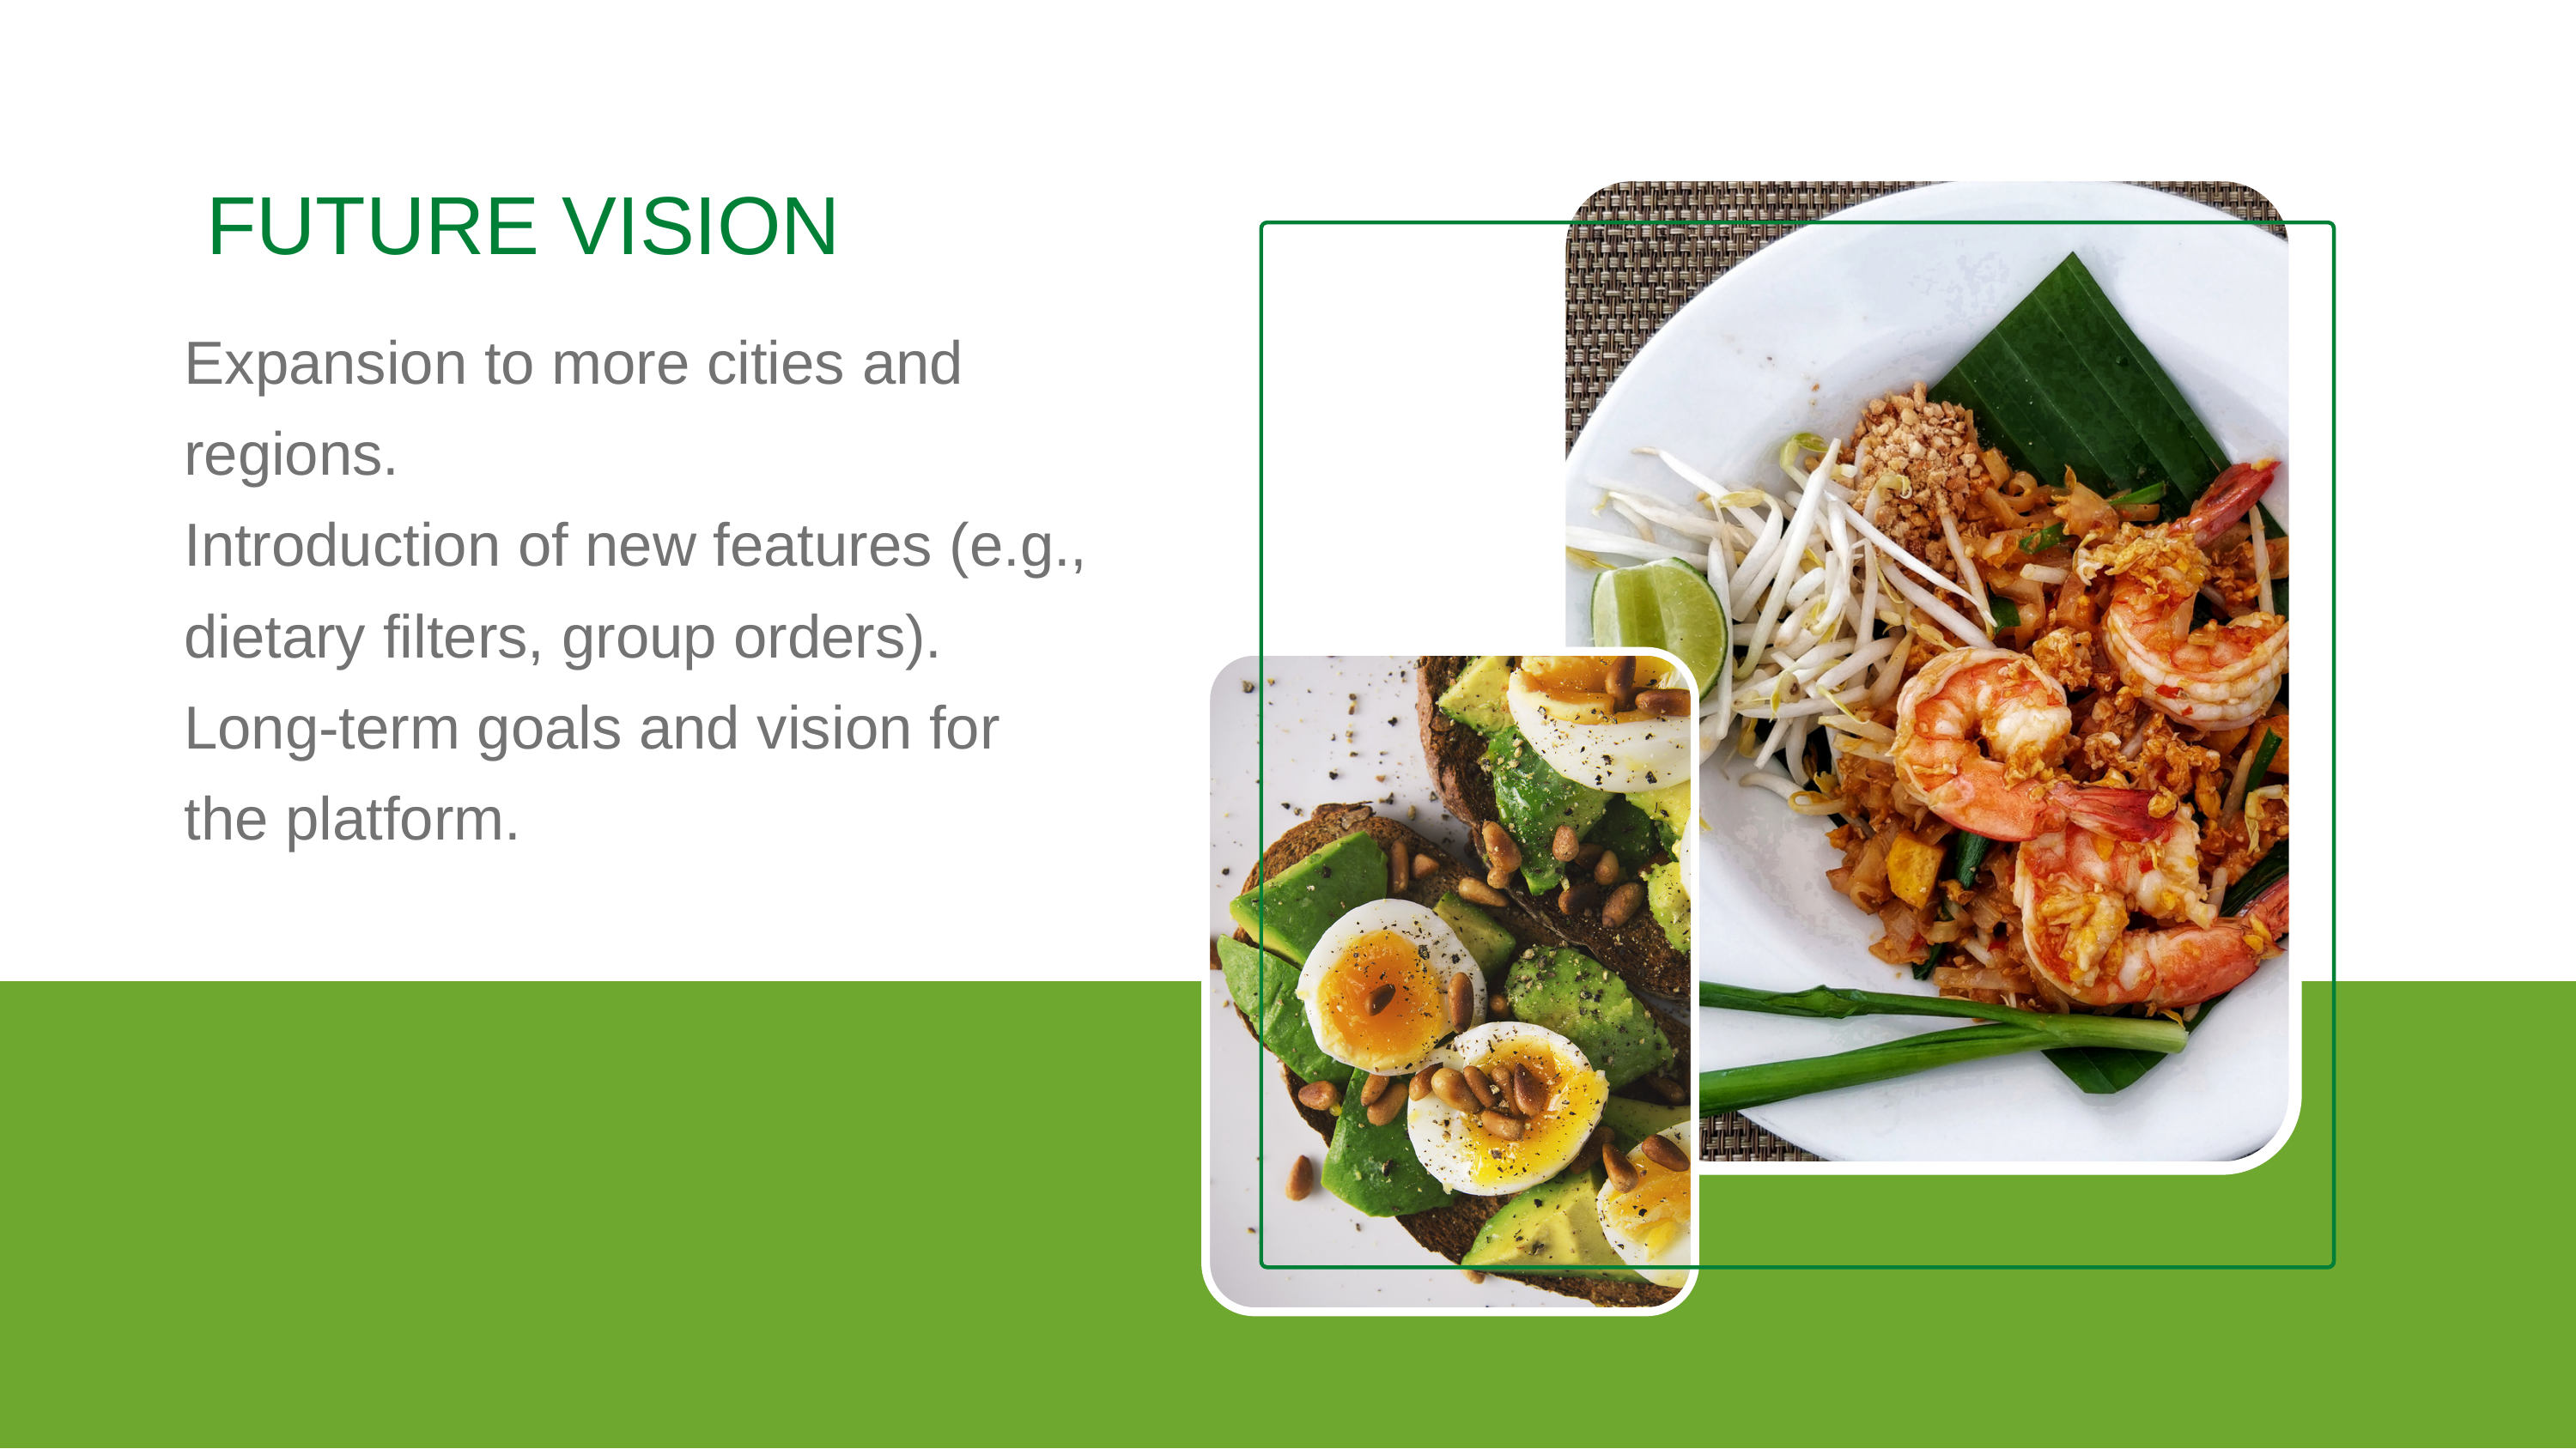

FUTURE VISION

Expansion to more cities and regions.
Introduction of new features (e.g., dietary filters, group orders).
Long-term goals and vision for the platform.